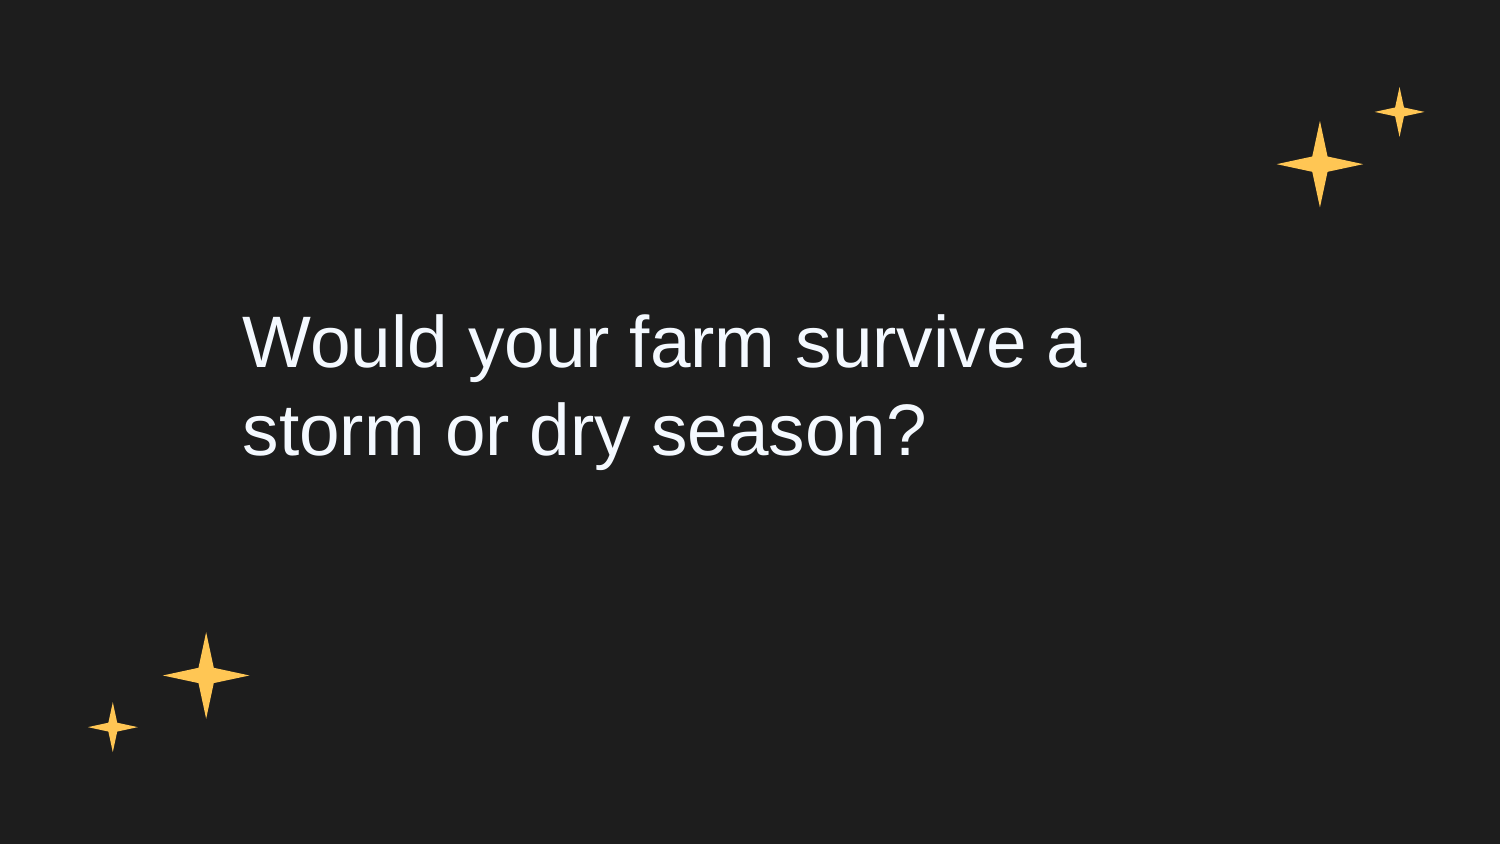

Would your farm survive a storm or dry season?